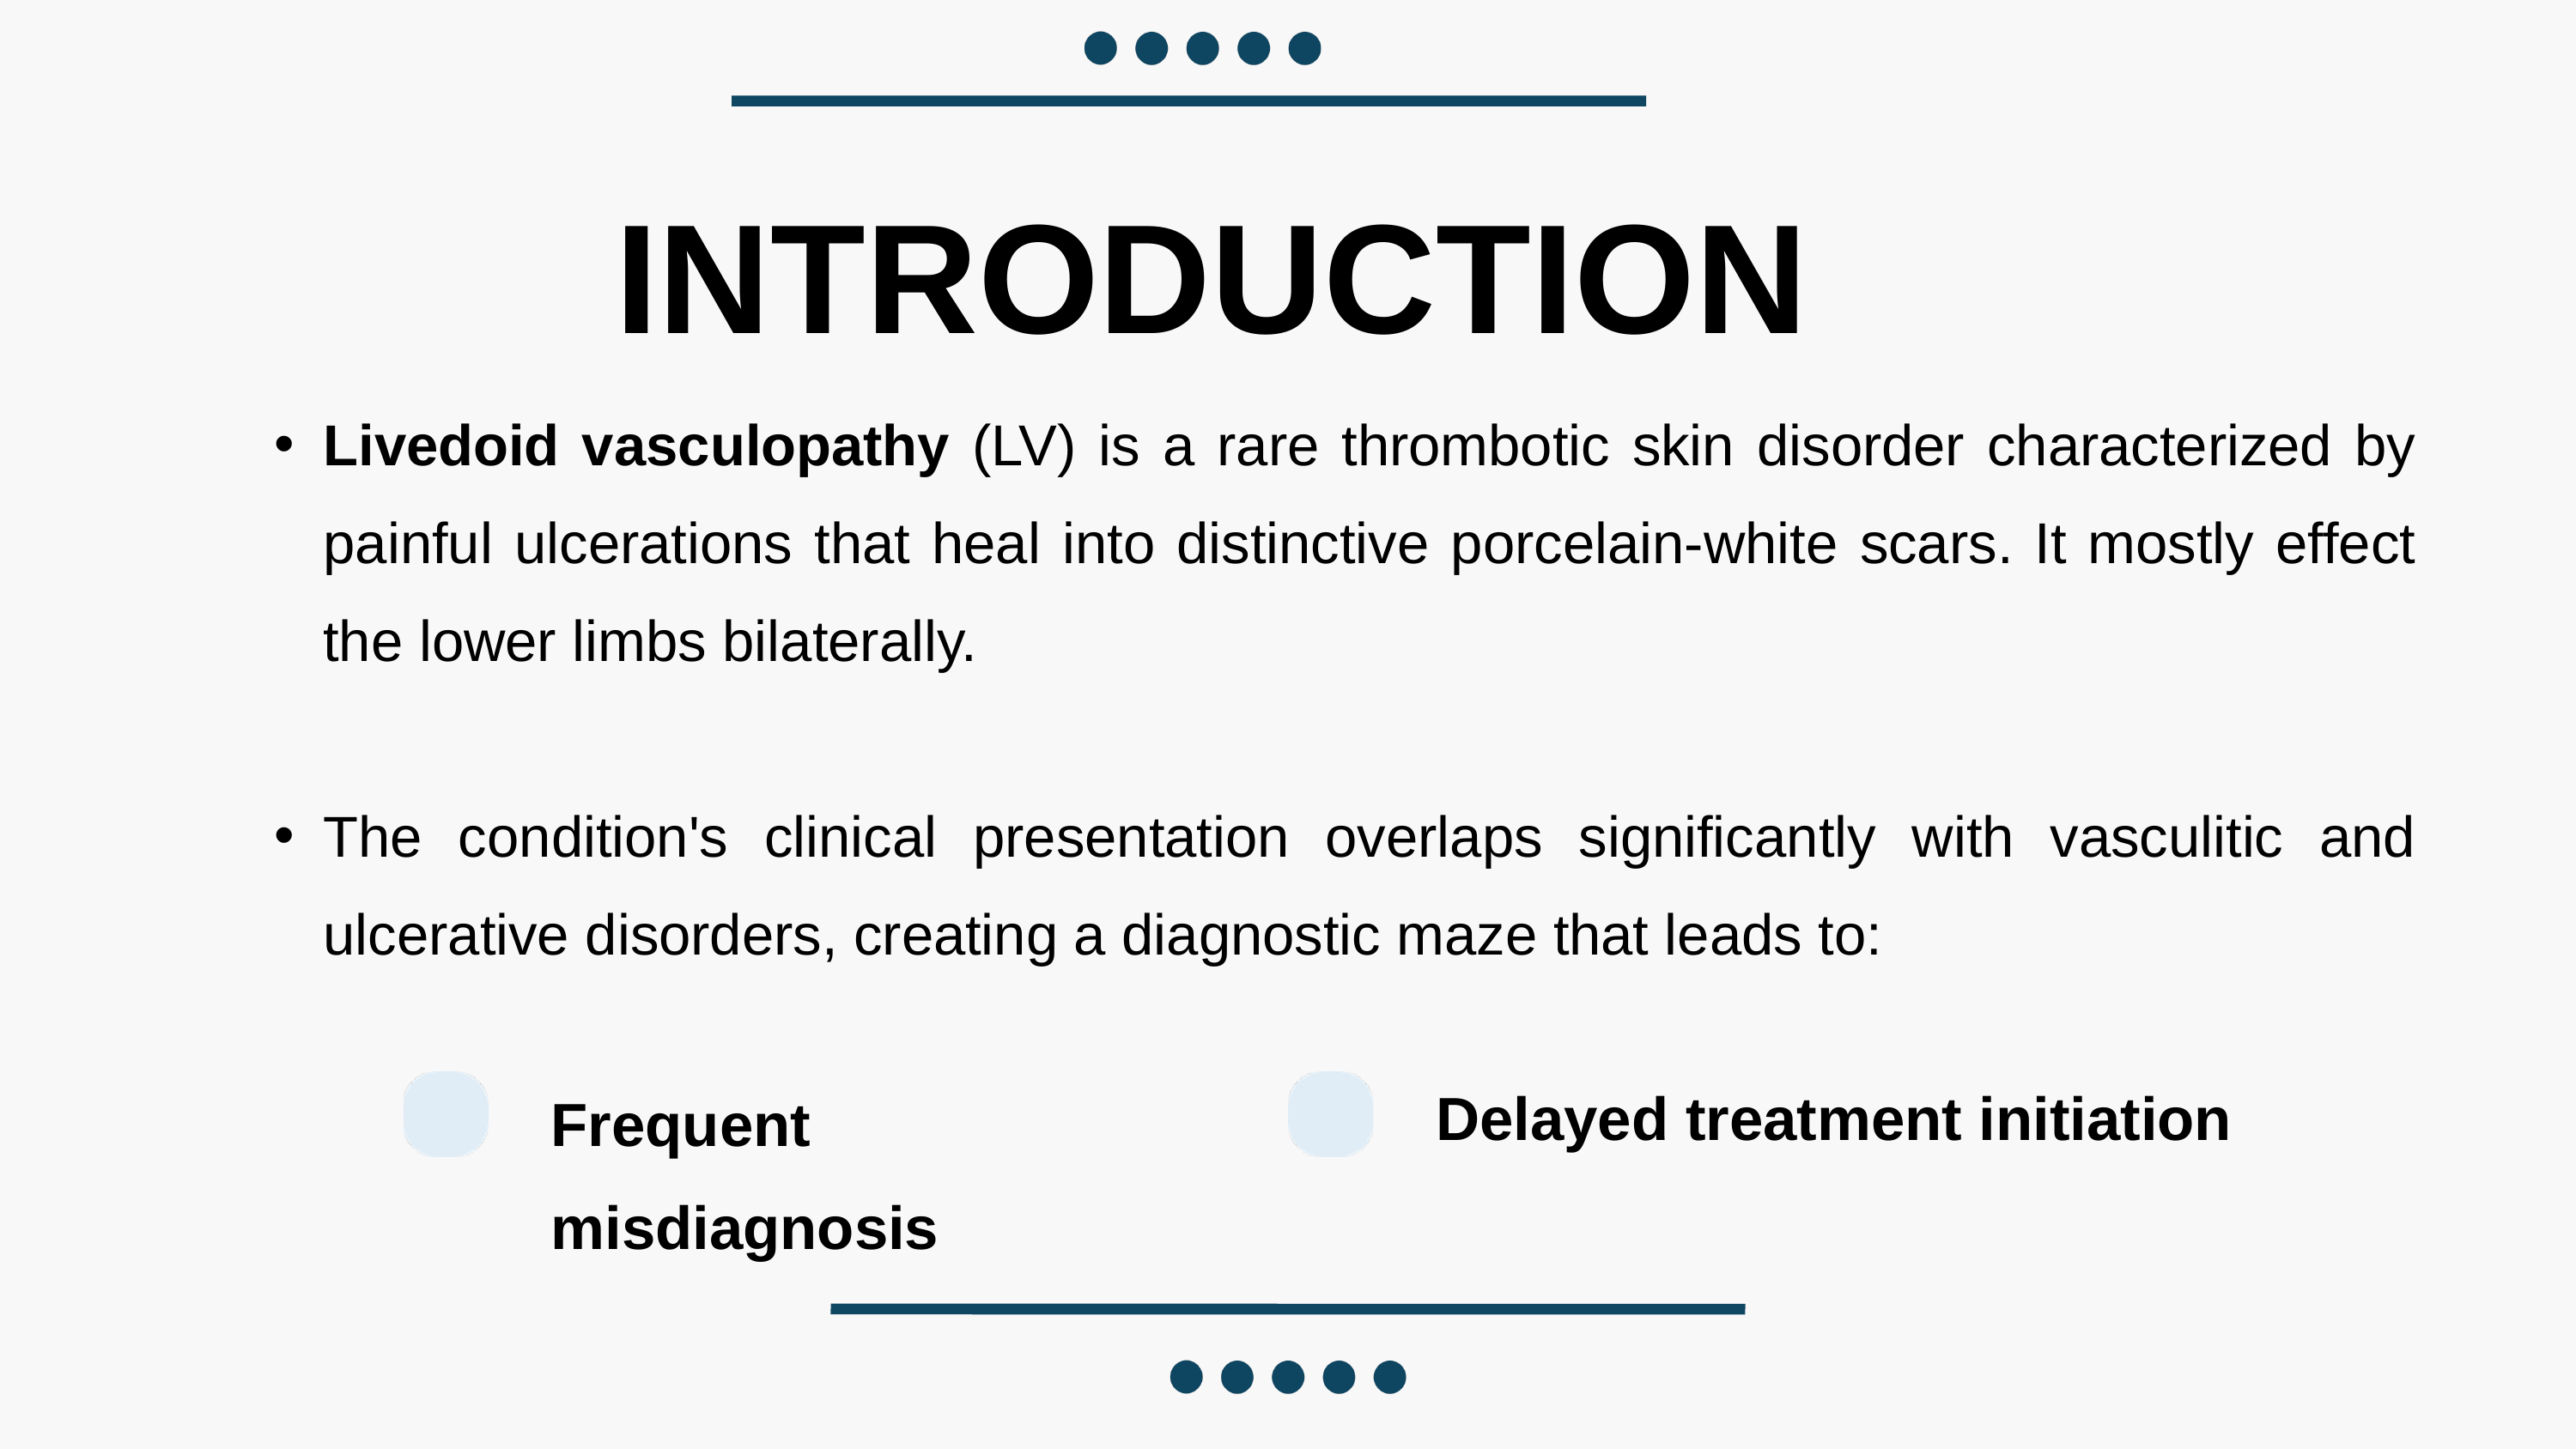

INTRODUCTION

Livedoid vasculopathy (LV) is a rare thrombotic skin disorder characterized by painful ulcerations that heal into distinctive porcelain-white scars. It mostly effect the lower limbs bilaterally.

The condition's clinical presentation overlaps significantly with vasculitic and ulcerative disorders, creating a diagnostic maze that leads to:
Delayed treatment initiation
Frequent misdiagnosis